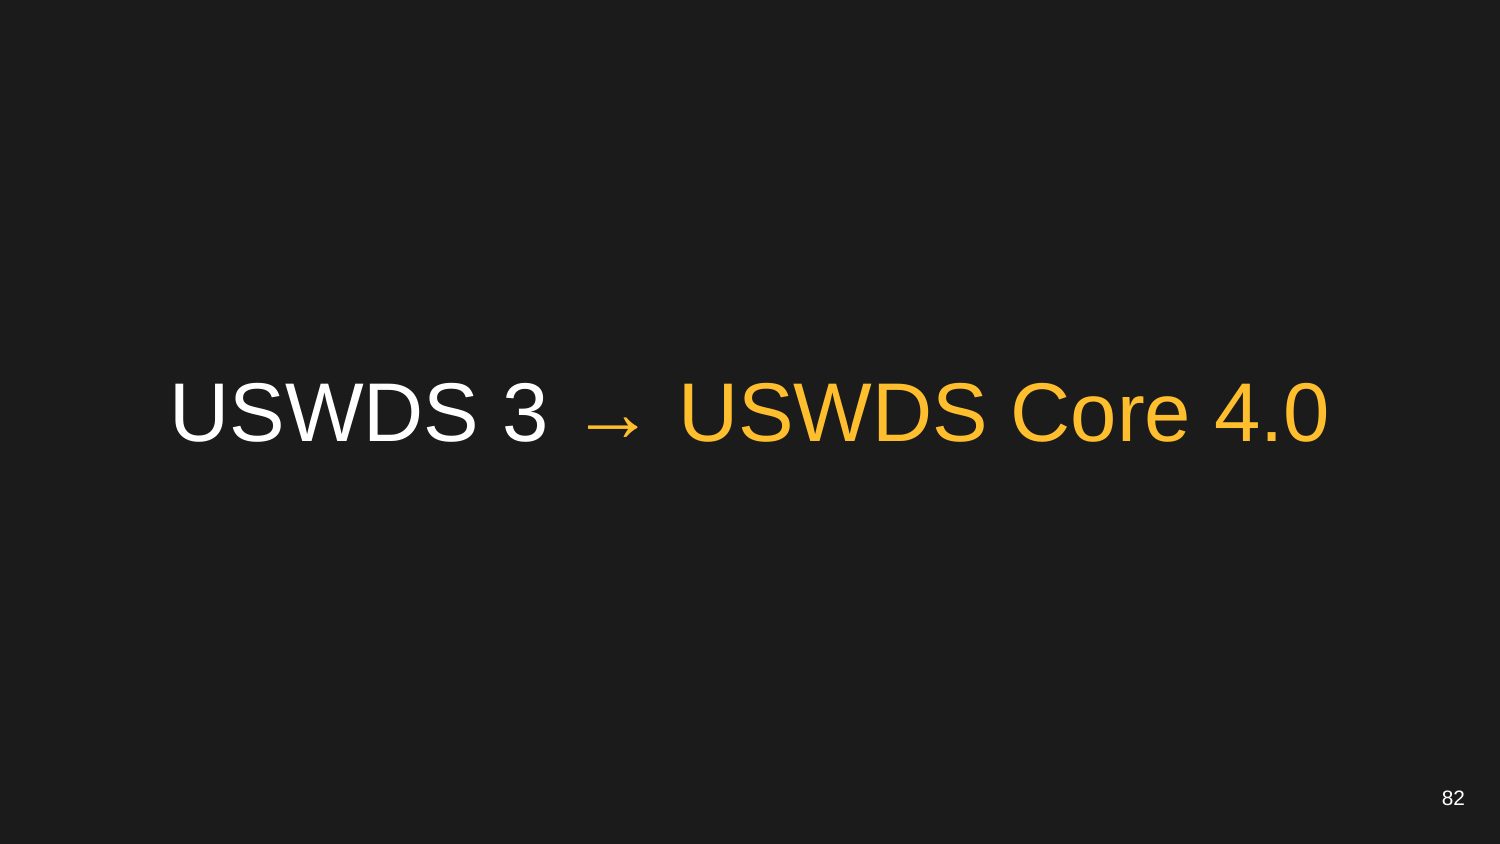

# USWDS 3 → USWDS Core 4.0
82